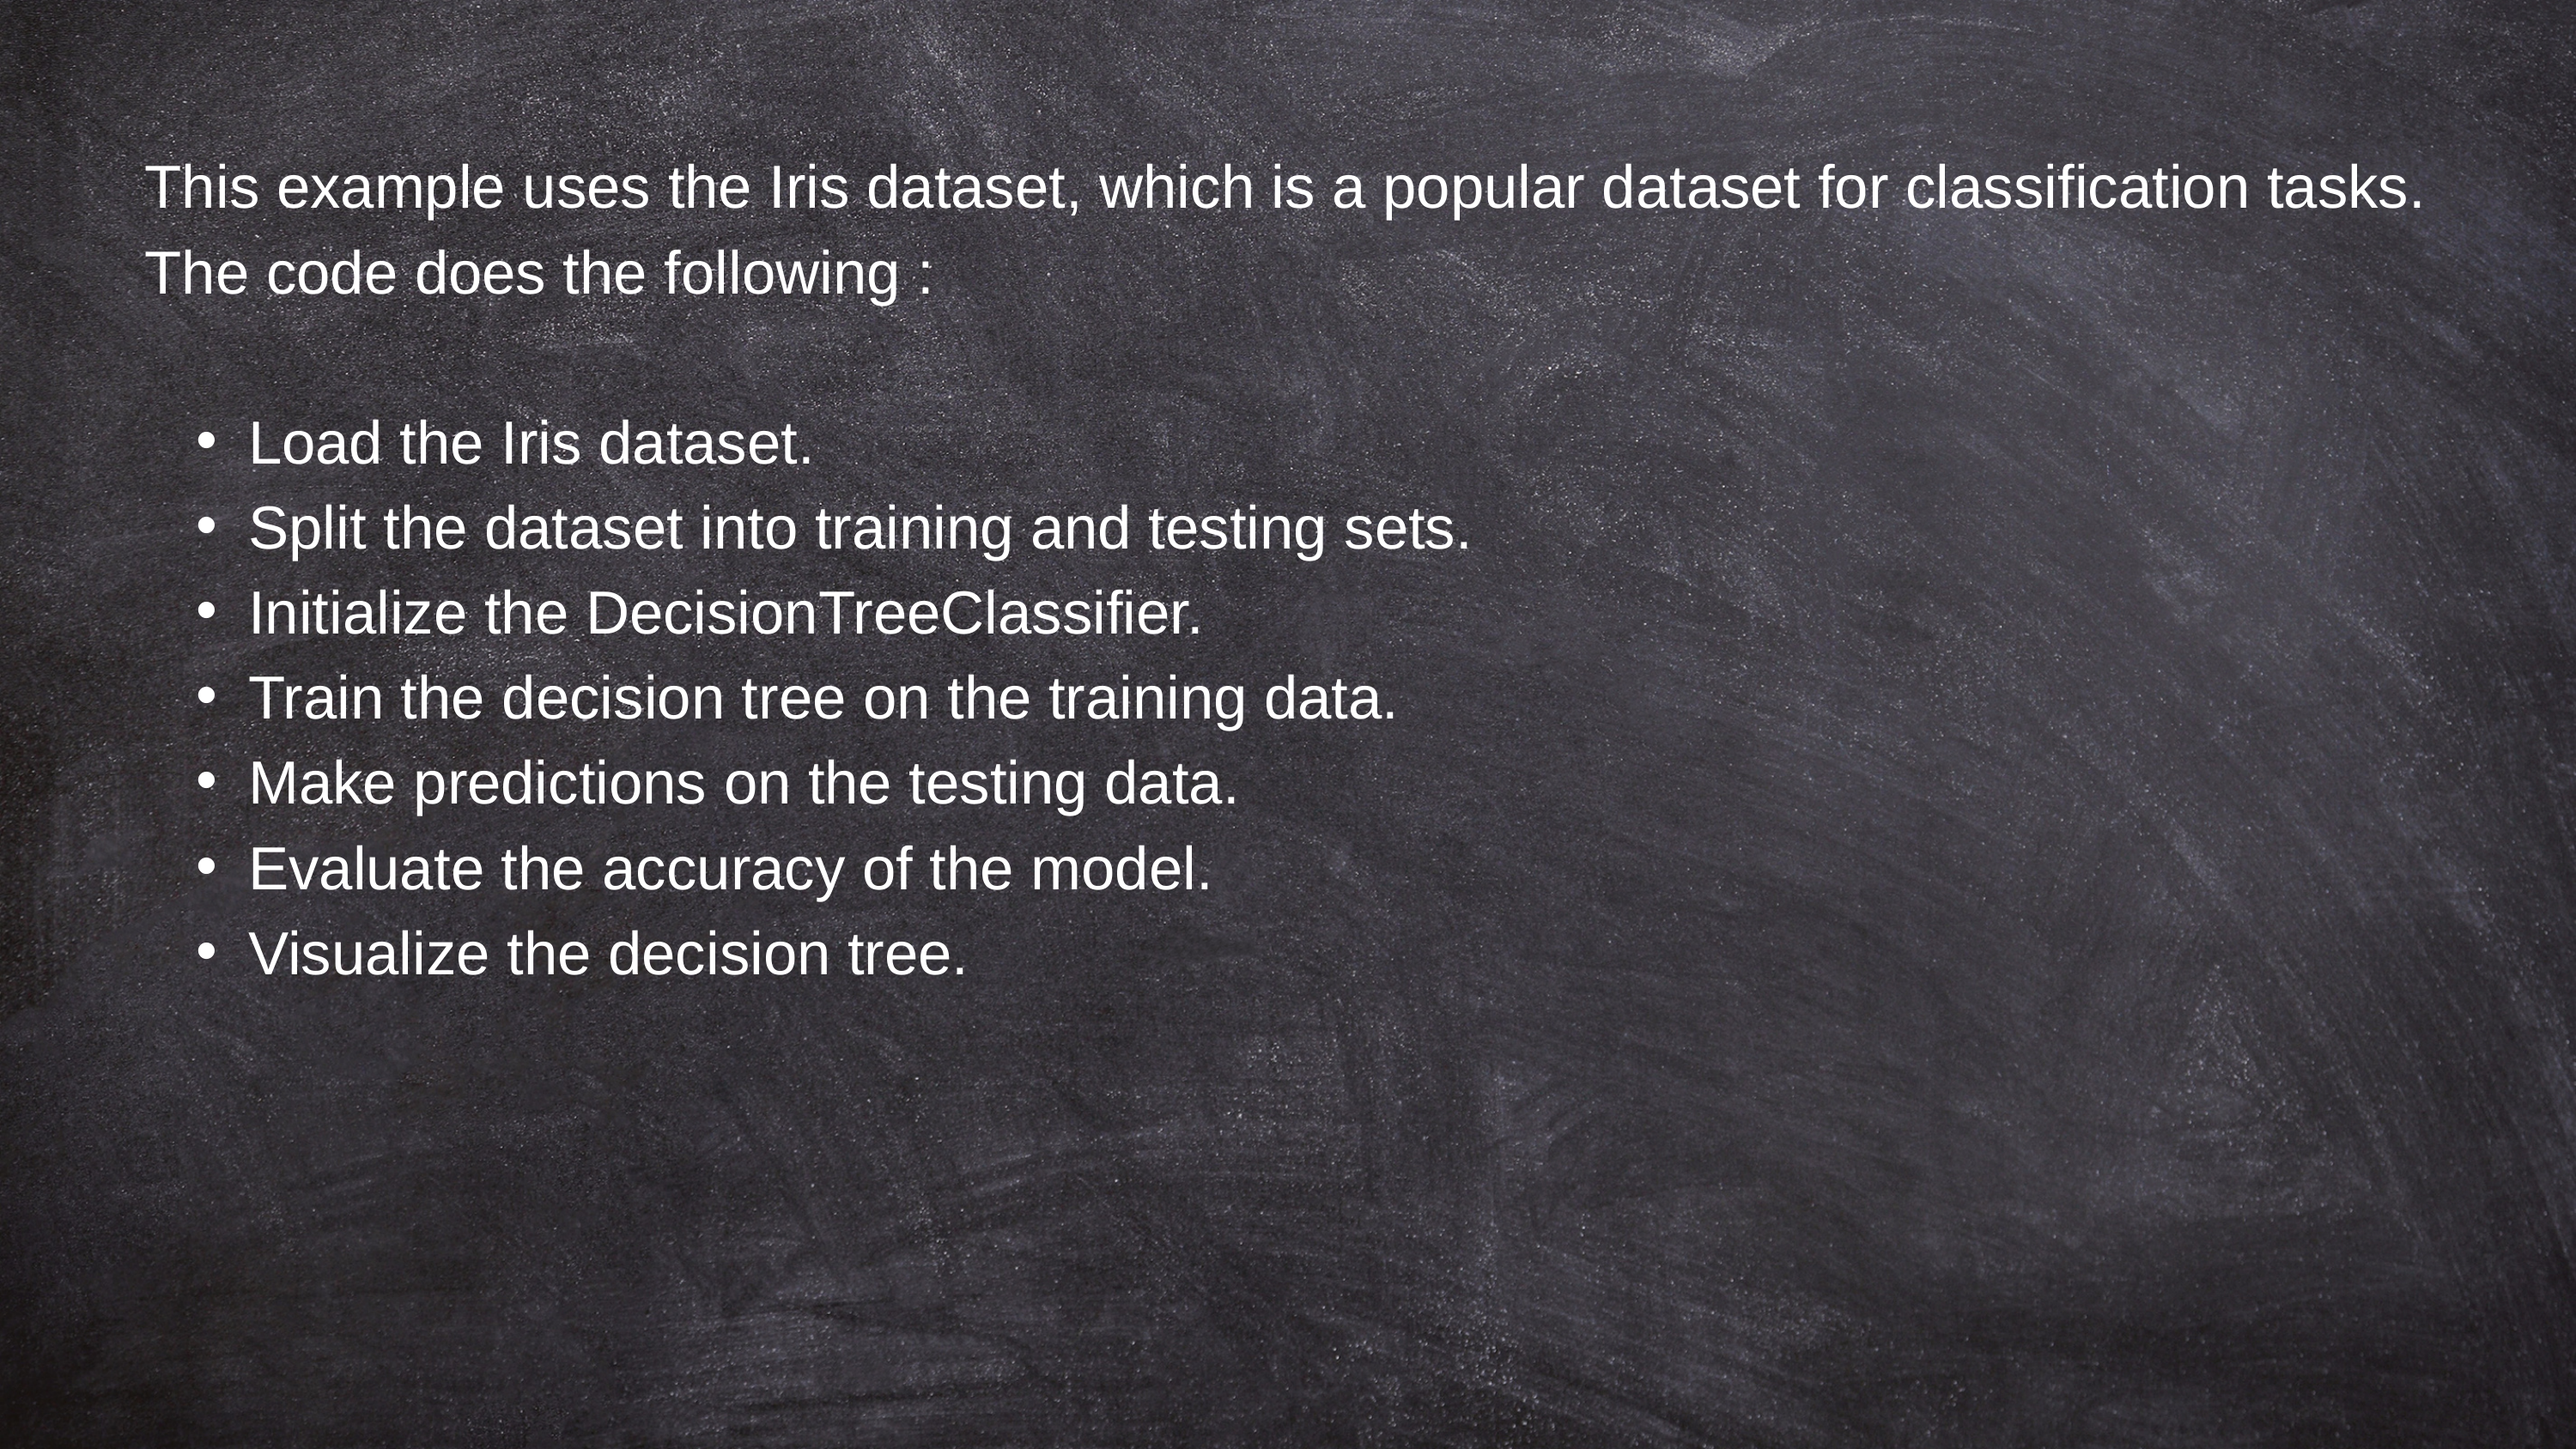

This example uses the Iris dataset, which is a popular dataset for classification tasks. The code does the following :

Load the Iris dataset.
Split the dataset into training and testing sets.
Initialize the DecisionTreeClassifier.
Train the decision tree on the training data.
Make predictions on the testing data.
Evaluate the accuracy of the model.
Visualize the decision tree.